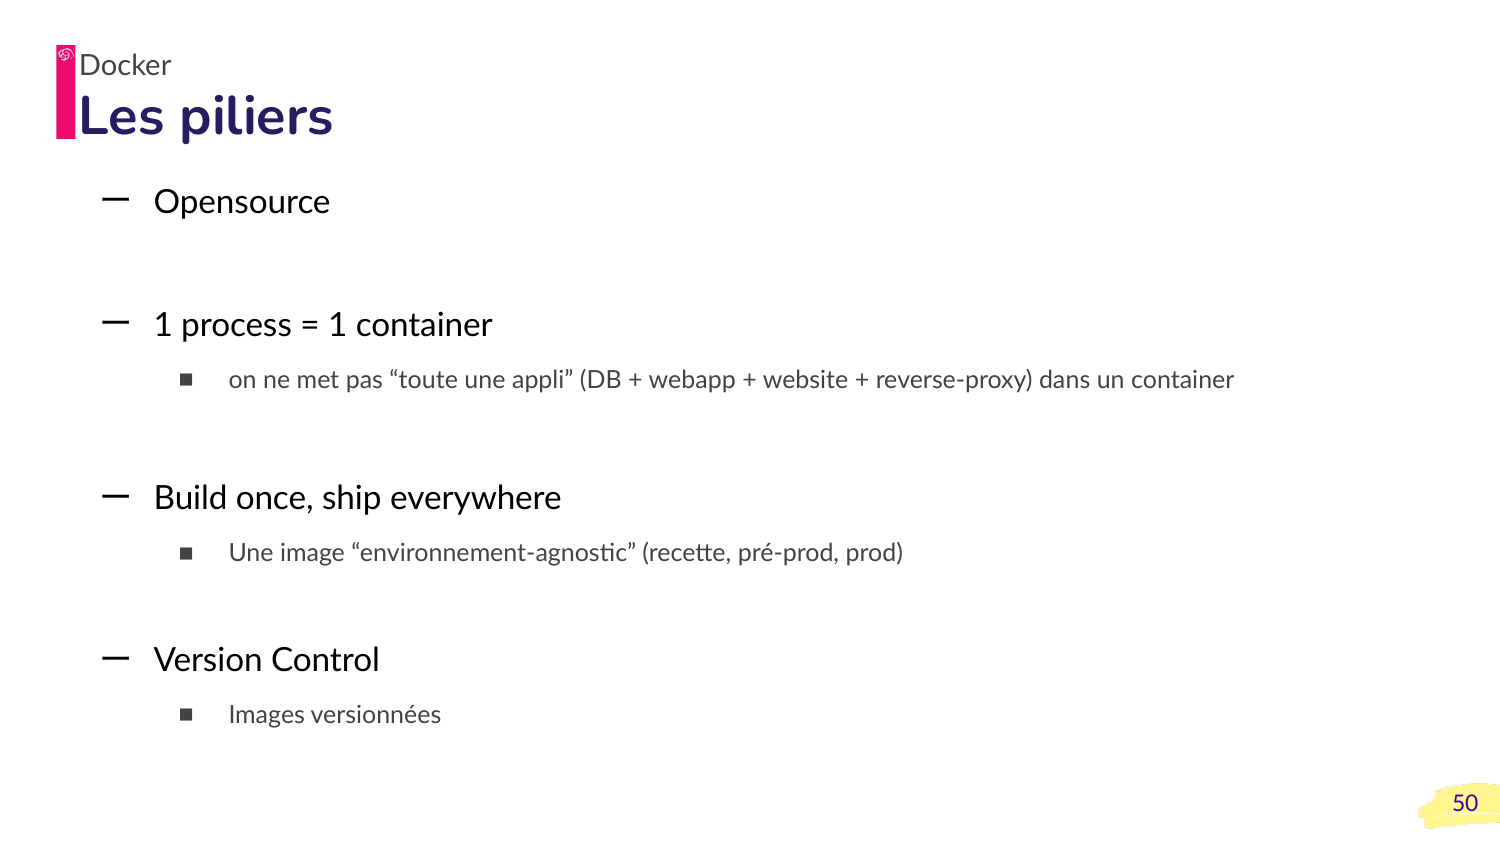

Docker
# Les piliers
Opensource

1 process = 1 container
on ne met pas “toute une appli” (DB + webapp + website + reverse-proxy) dans un container

Build once, ship everywhere
Une image “environnement-agnostic” (recette, pré-prod, prod)

Version Control
Images versionnées
50